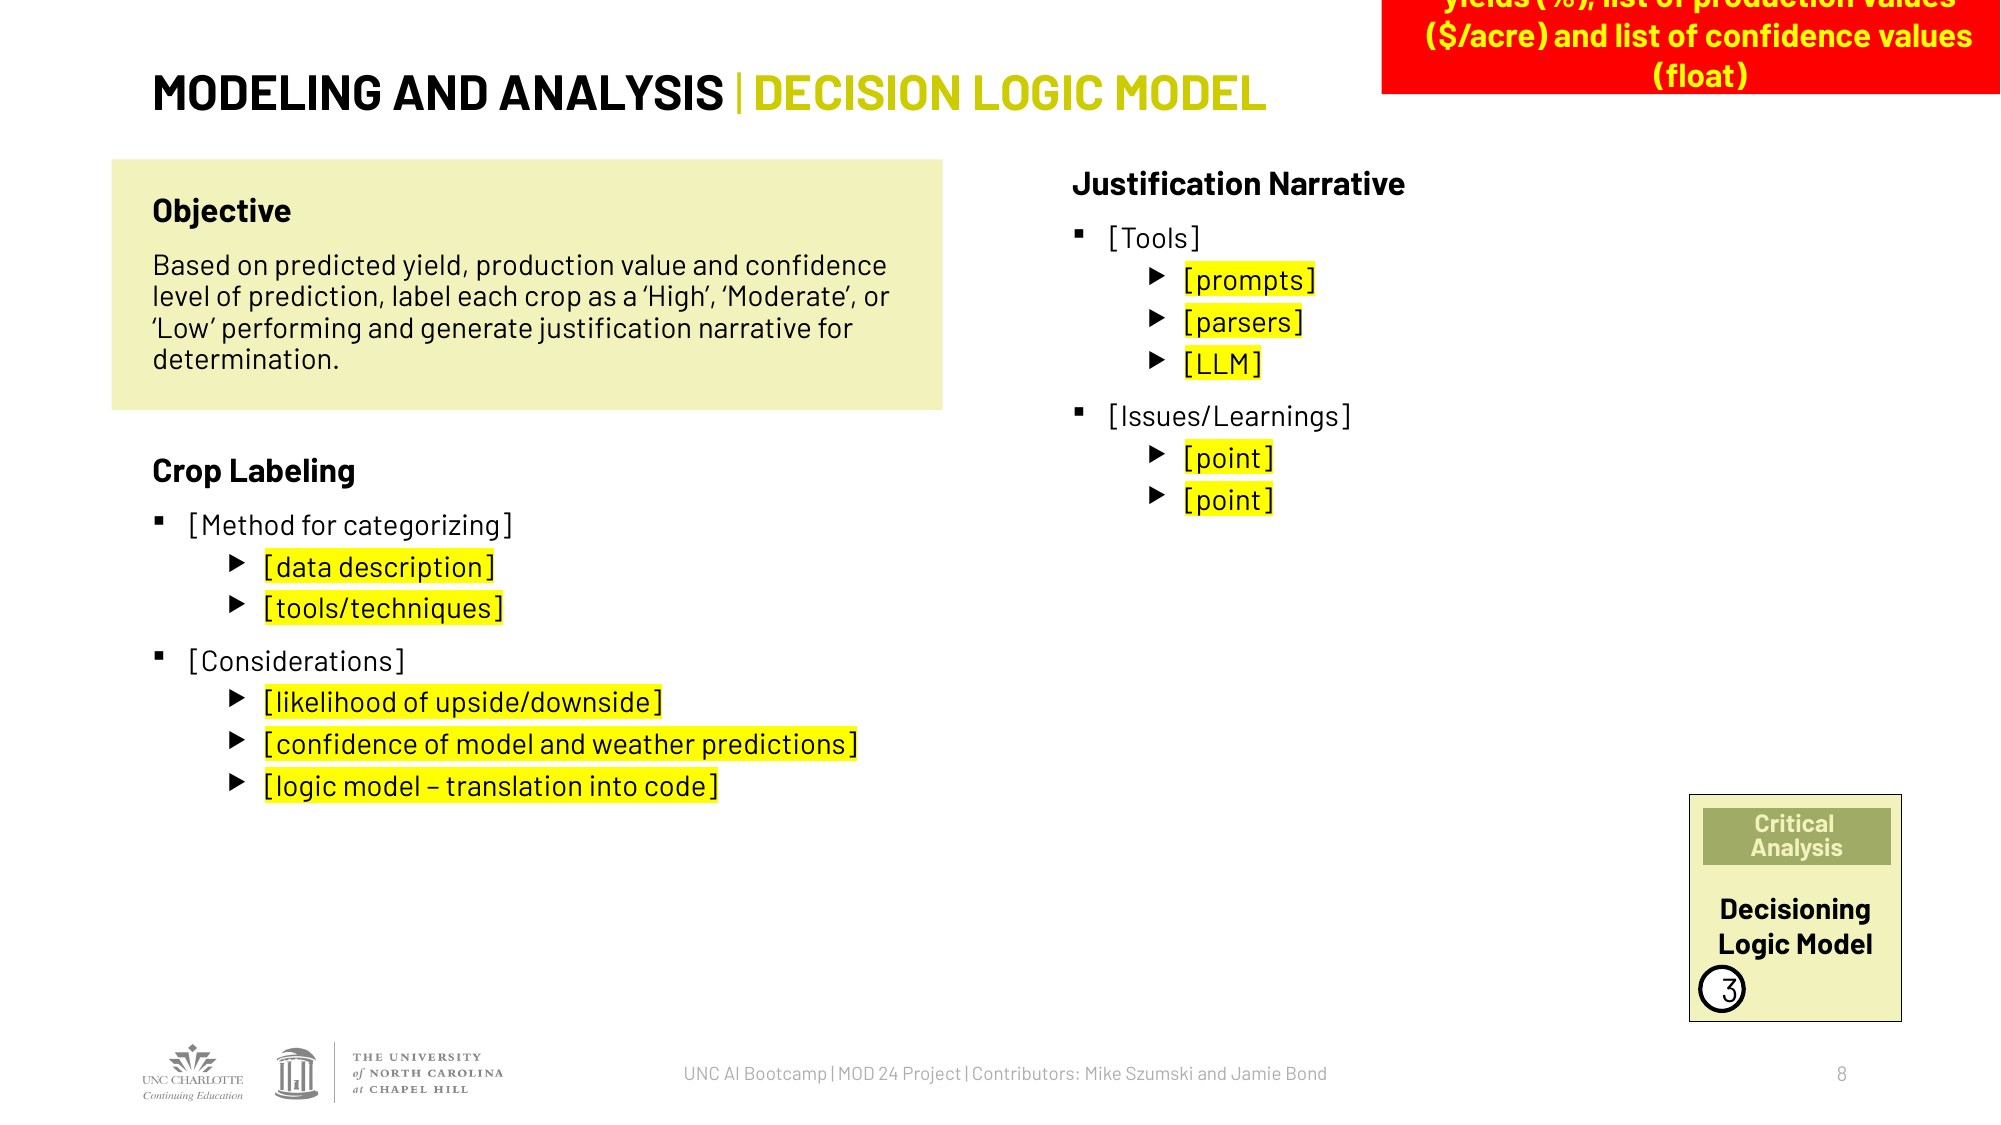

Assumes input will be a list of list of yields (%), list of production values ($/acre) and list of confidence values (float)
# MODELING AND ANALYSIS | DECISION LOGIC MODEL

Justification Narrative
[Tools]
[prompts]
[parsers]
[LLM]
[Issues/Learnings]
[point]
[point]

Objective
Based on predicted yield, production value and confidence level of prediction, label each crop as a ‘High’, ‘Moderate’, or ‘Low’ performing and generate justification narrative for determination.

Crop Labeling
[Method for categorizing]
[data description]
[tools/techniques]
[Considerations]
[likelihood of upside/downside]
[confidence of model and weather predictions]
[logic model – translation into code]

Decisioning Logic Model
Critical  Analysis

3
UNC AI Bootcamp | MOD 24 Project | Contributors: Mike Szumski and Jamie Bond
8